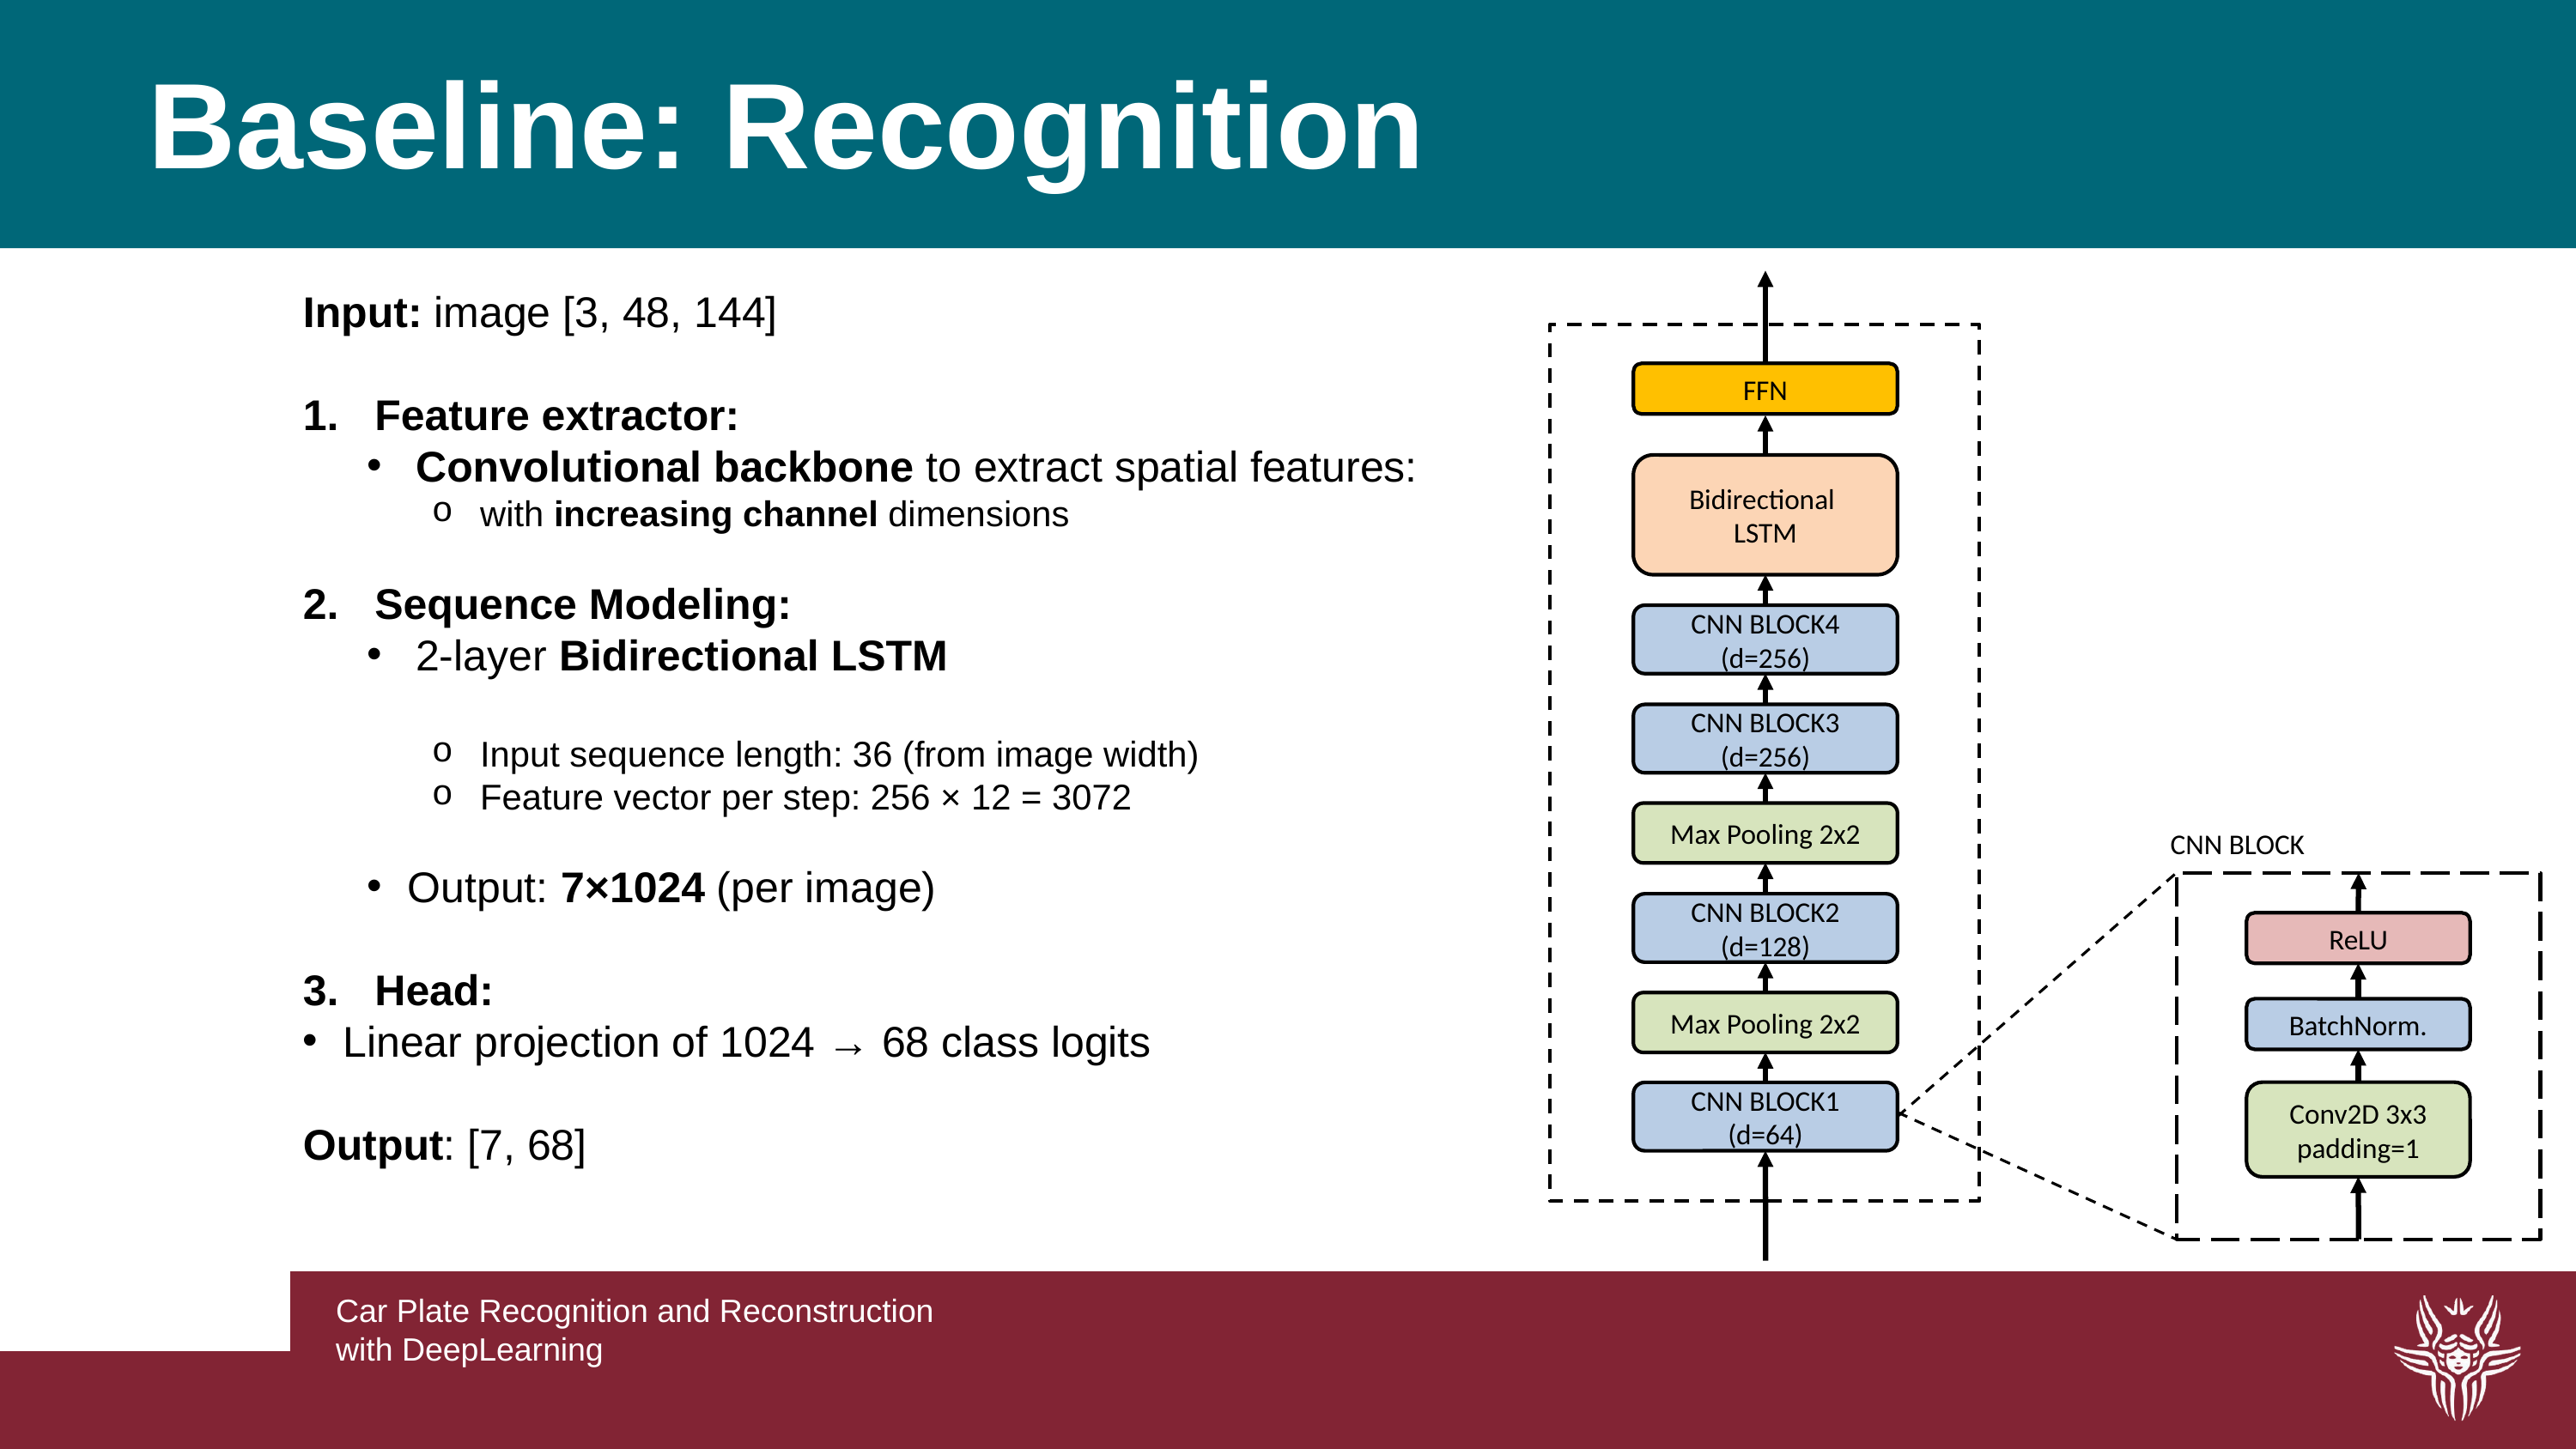

Baseline: Recognition
Input: image [3, 48, 144]

1.   Feature extractor:
Convolutional backbone to extract spatial features:
with increasing channel dimensions

2.   Sequence Modeling:
2-layer Bidirectional LSTM

Input sequence length: 36 (from image width)
Feature vector per step: 256 × 12 = 3072

Output: 7×1024 (per image)

3.   Head:
Linear projection of 1024 → 68 class logits

Output: [7, 68]

FFN
Bidirectional
LSTM
CNN BLOCK4 (d=256)
CNN BLOCK3 (d=256)
Max Pooling 2x2
CNN BLOCK

CNN BLOCK2 (d=128)
ReLU
Max Pooling 2x2
BatchNorm.
Conv2D 3x3
padding=1
CNN BLOCK1
(d=64)

Car Plate Recognition and Reconstruction with DeepLearning